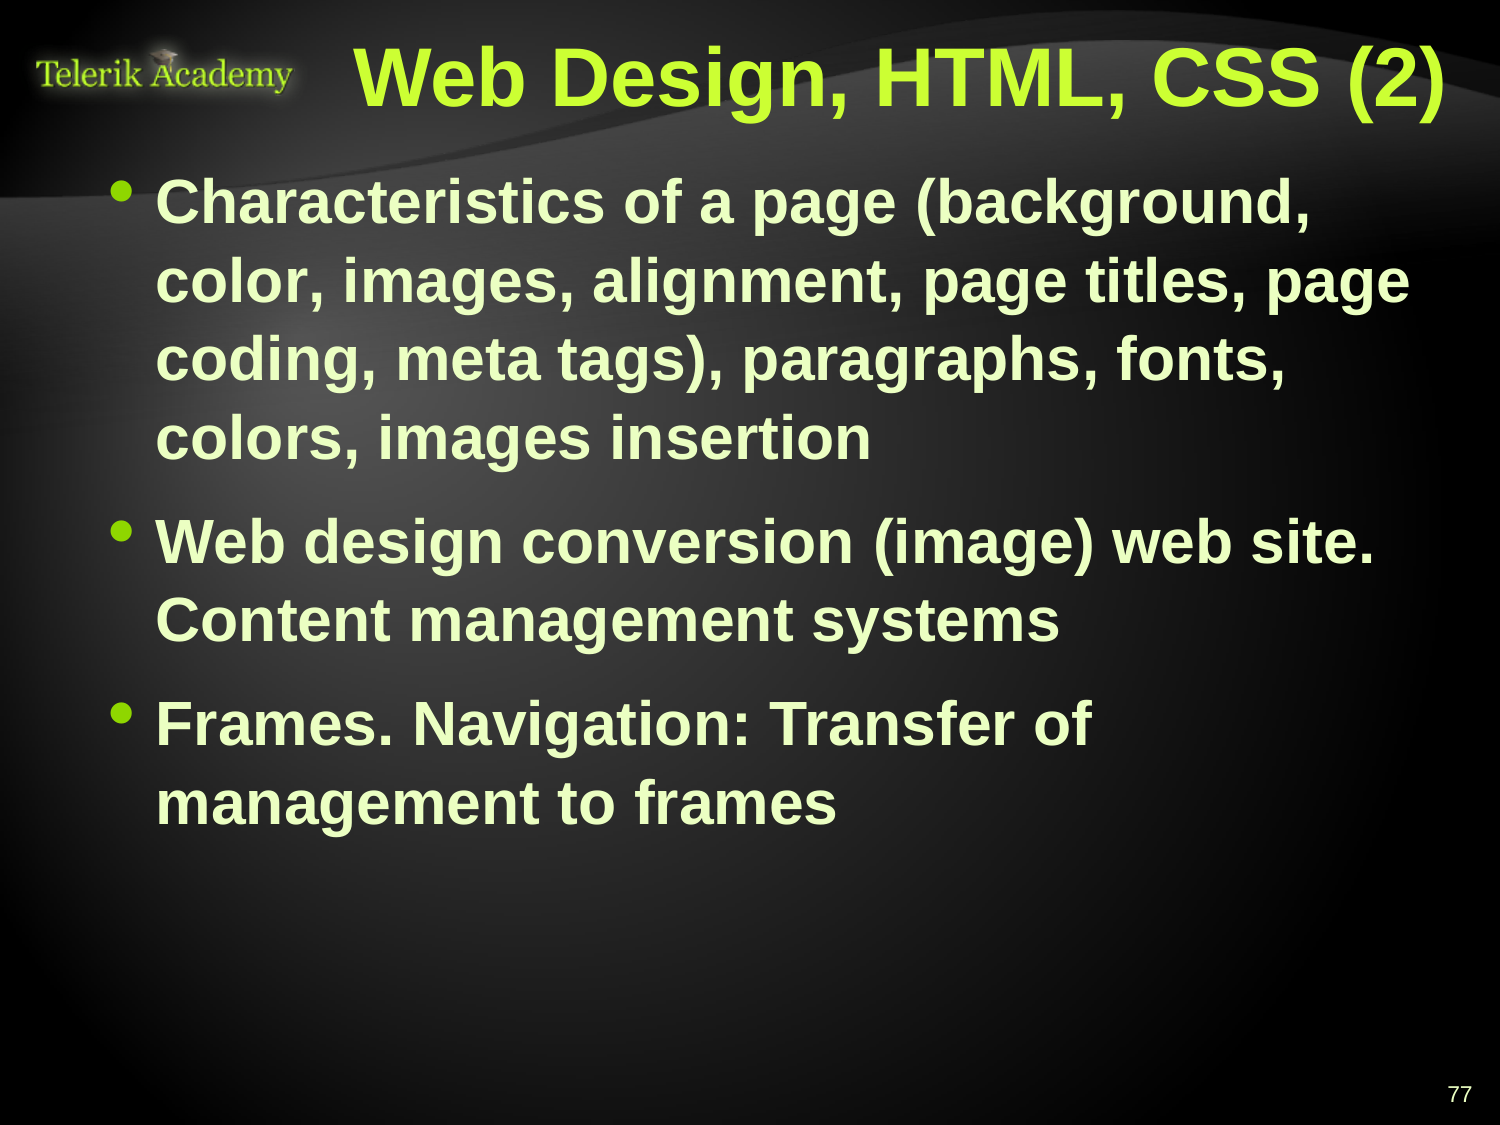

# Web Design, HTML, CSS (2)
Characteristics of a page (background, color, images, alignment, page titles, page coding, meta tags), paragraphs, fonts, colors, images insertion
Web design conversion (image) web site. Content management systems
Frames. Navigation: Transfer of management to frames

77